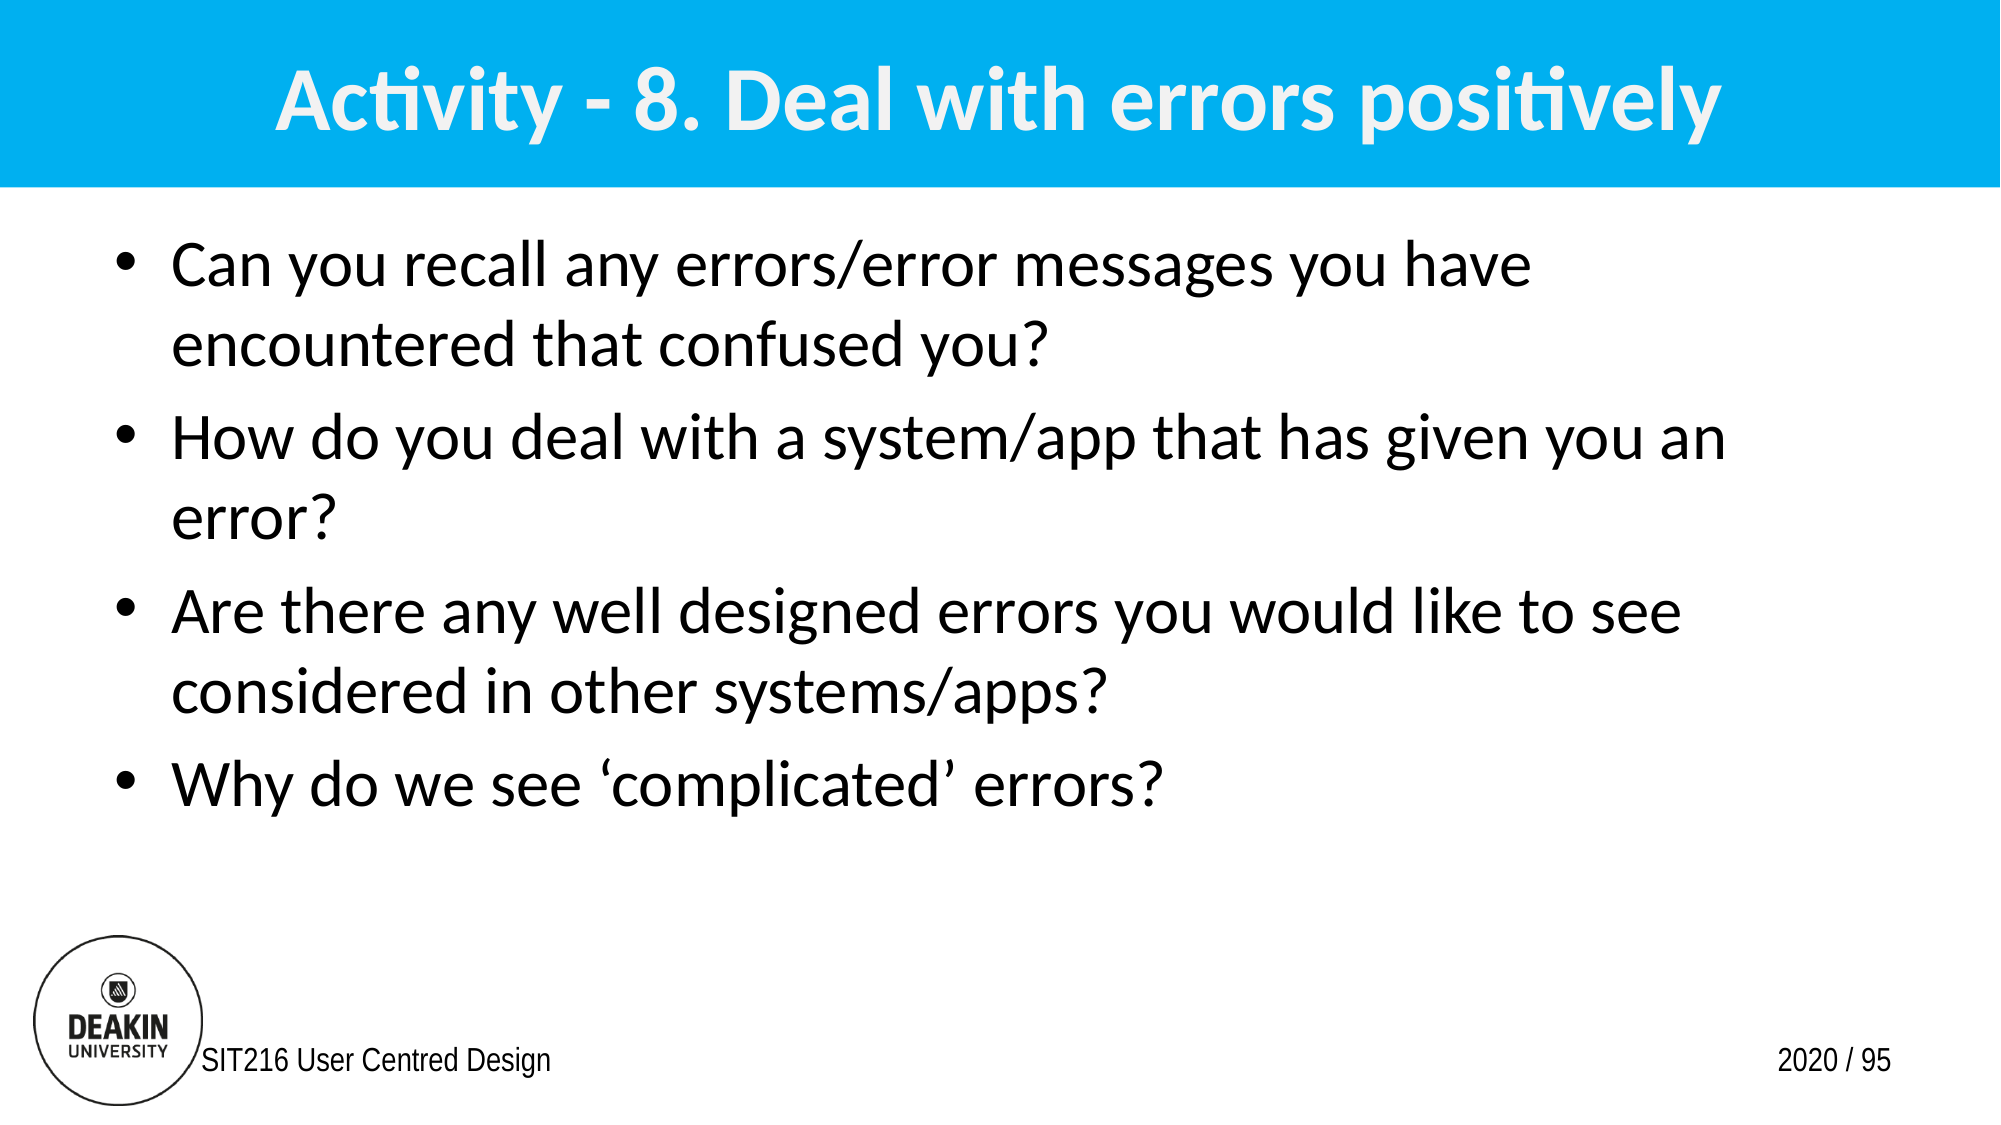

# Activity - 8. Deal with errors positively
Can you recall any errors/error messages you have encountered that confused you?
How do you deal with a system/app that has given you an error?
Are there any well designed errors you would like to see considered in other systems/apps?
Why do we see ‘complicated’ errors?